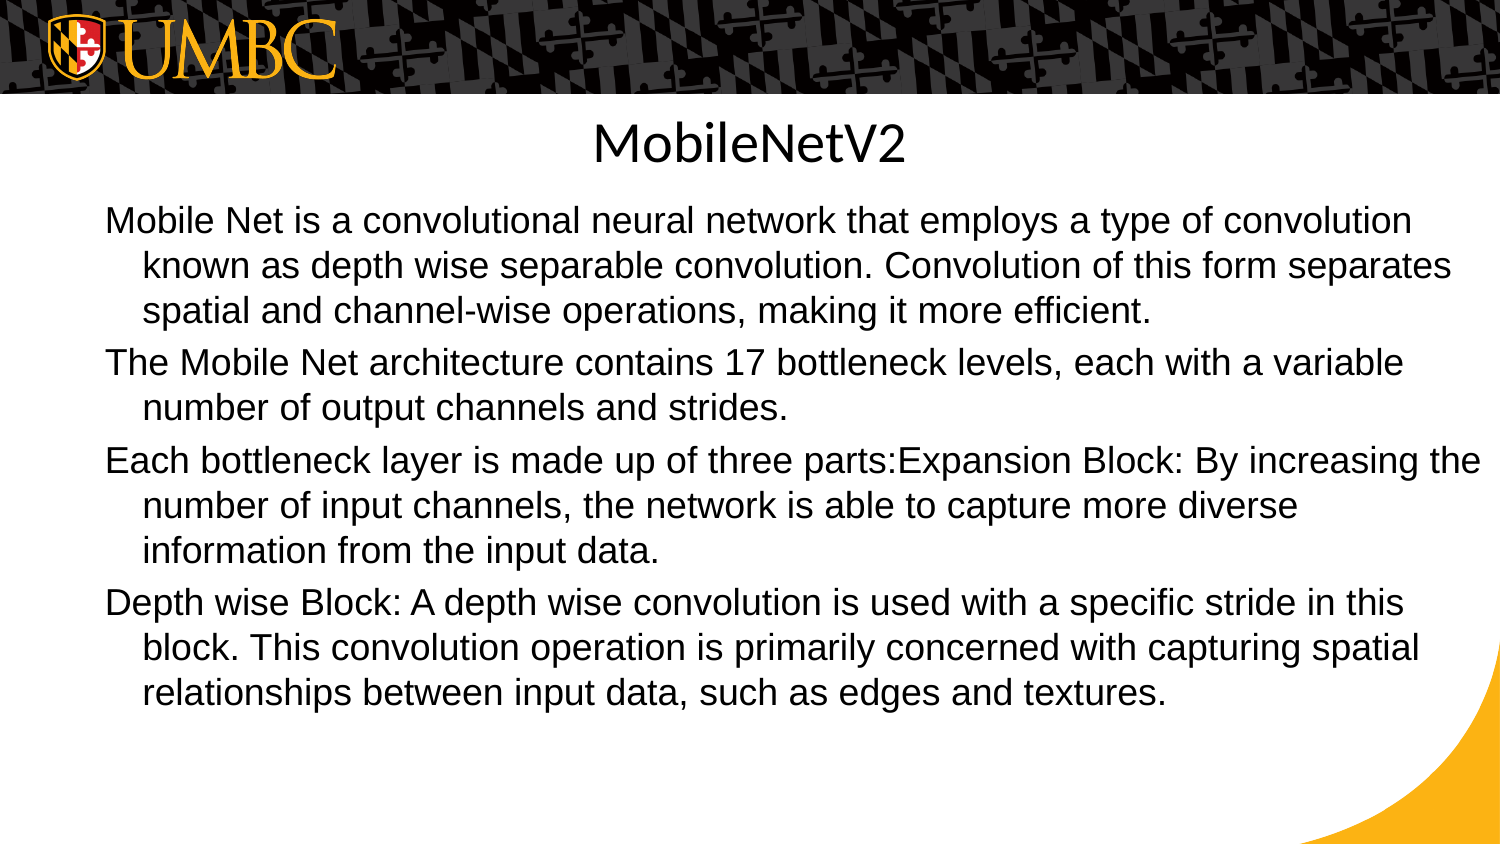

# MobileNetV2
Mobile Net is a convolutional neural network that employs a type of convolution known as depth wise separable convolution. Convolution of this form separates spatial and channel-wise operations, making it more efficient.
The Mobile Net architecture contains 17 bottleneck levels, each with a variable number of output channels and strides.
Each bottleneck layer is made up of three parts:Expansion Block: By increasing the number of input channels, the network is able to capture more diverse information from the input data.
Depth wise Block: A depth wise convolution is used with a specific stride in this block. This convolution operation is primarily concerned with capturing spatial relationships between input data, such as edges and textures.